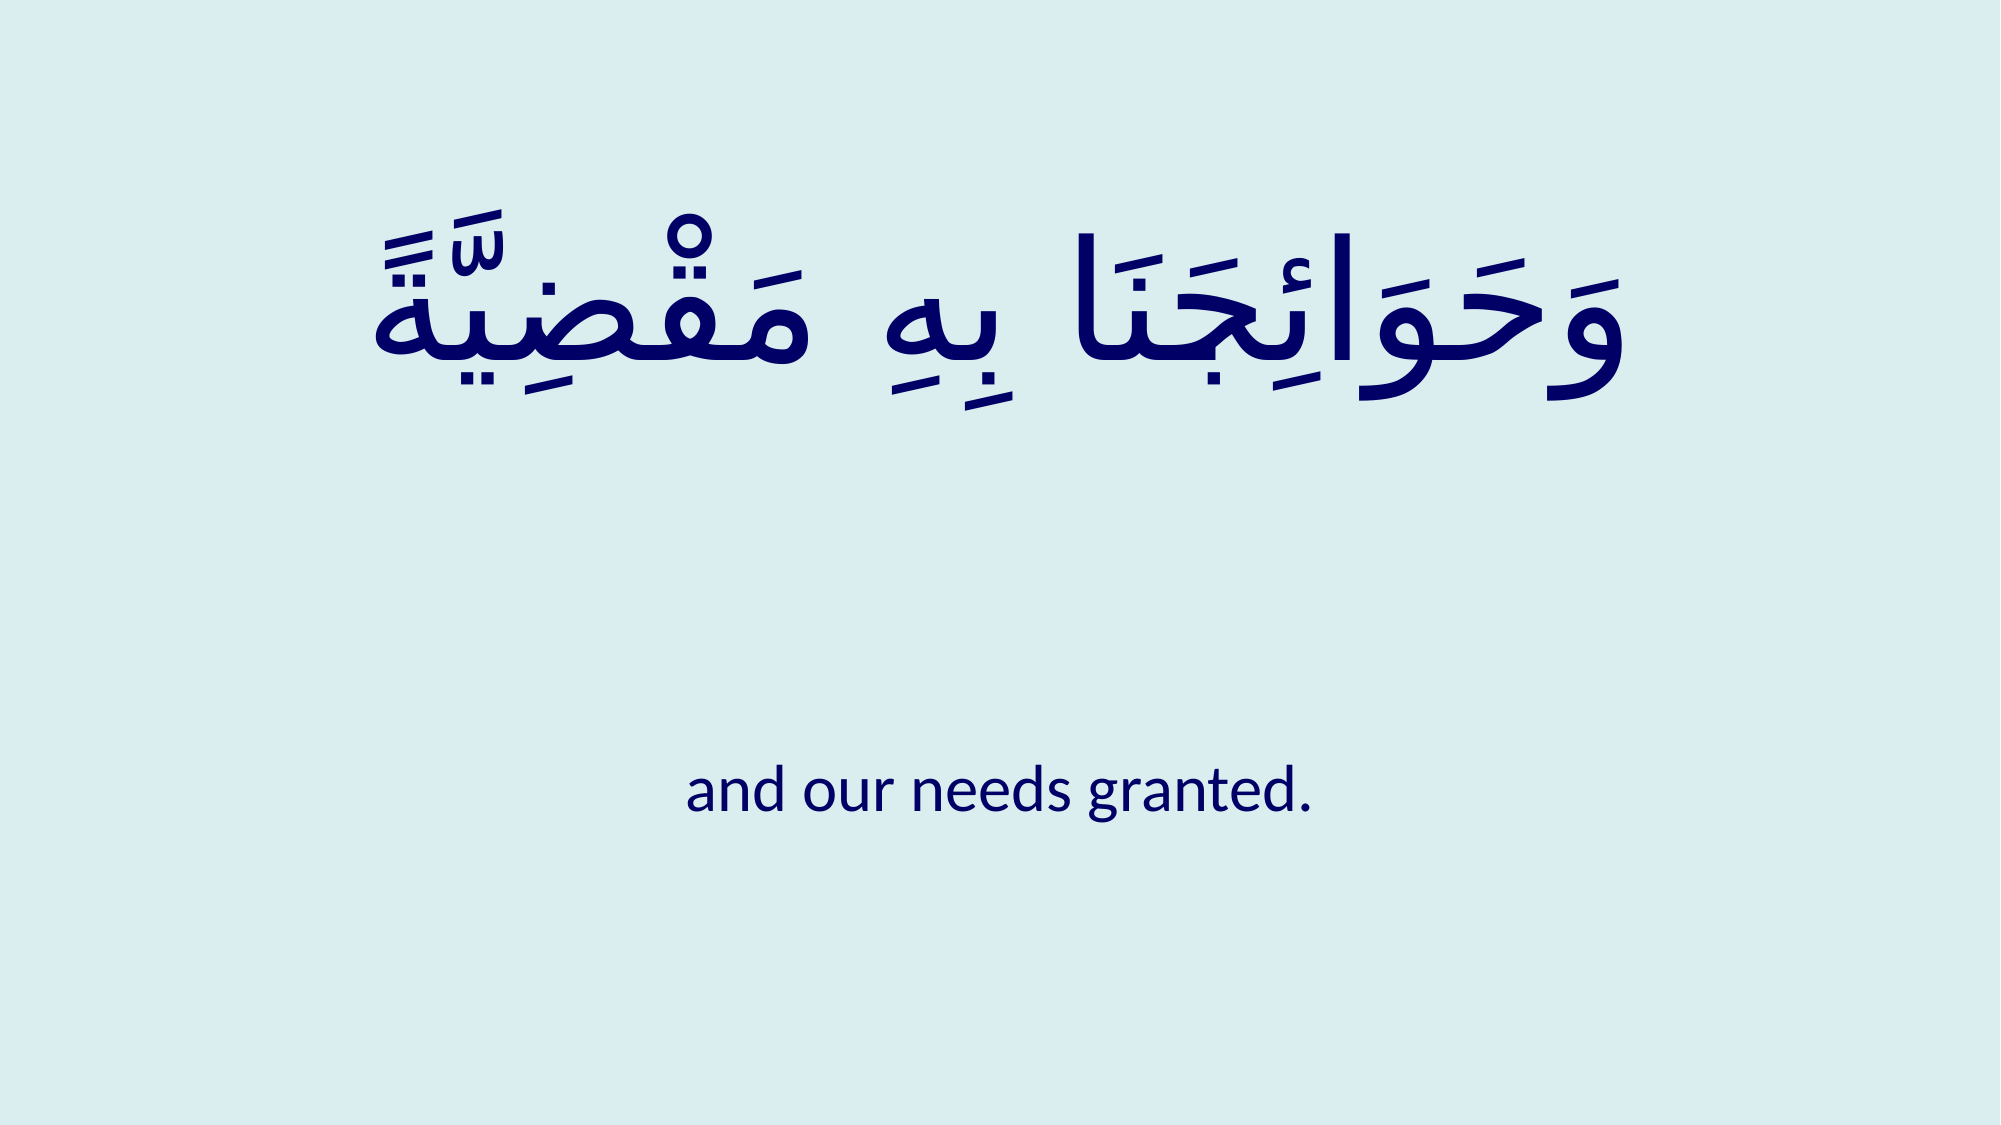

# وَحَوَائِجَنَا بِهِ مَقْضِيَّةً
and our needs granted.